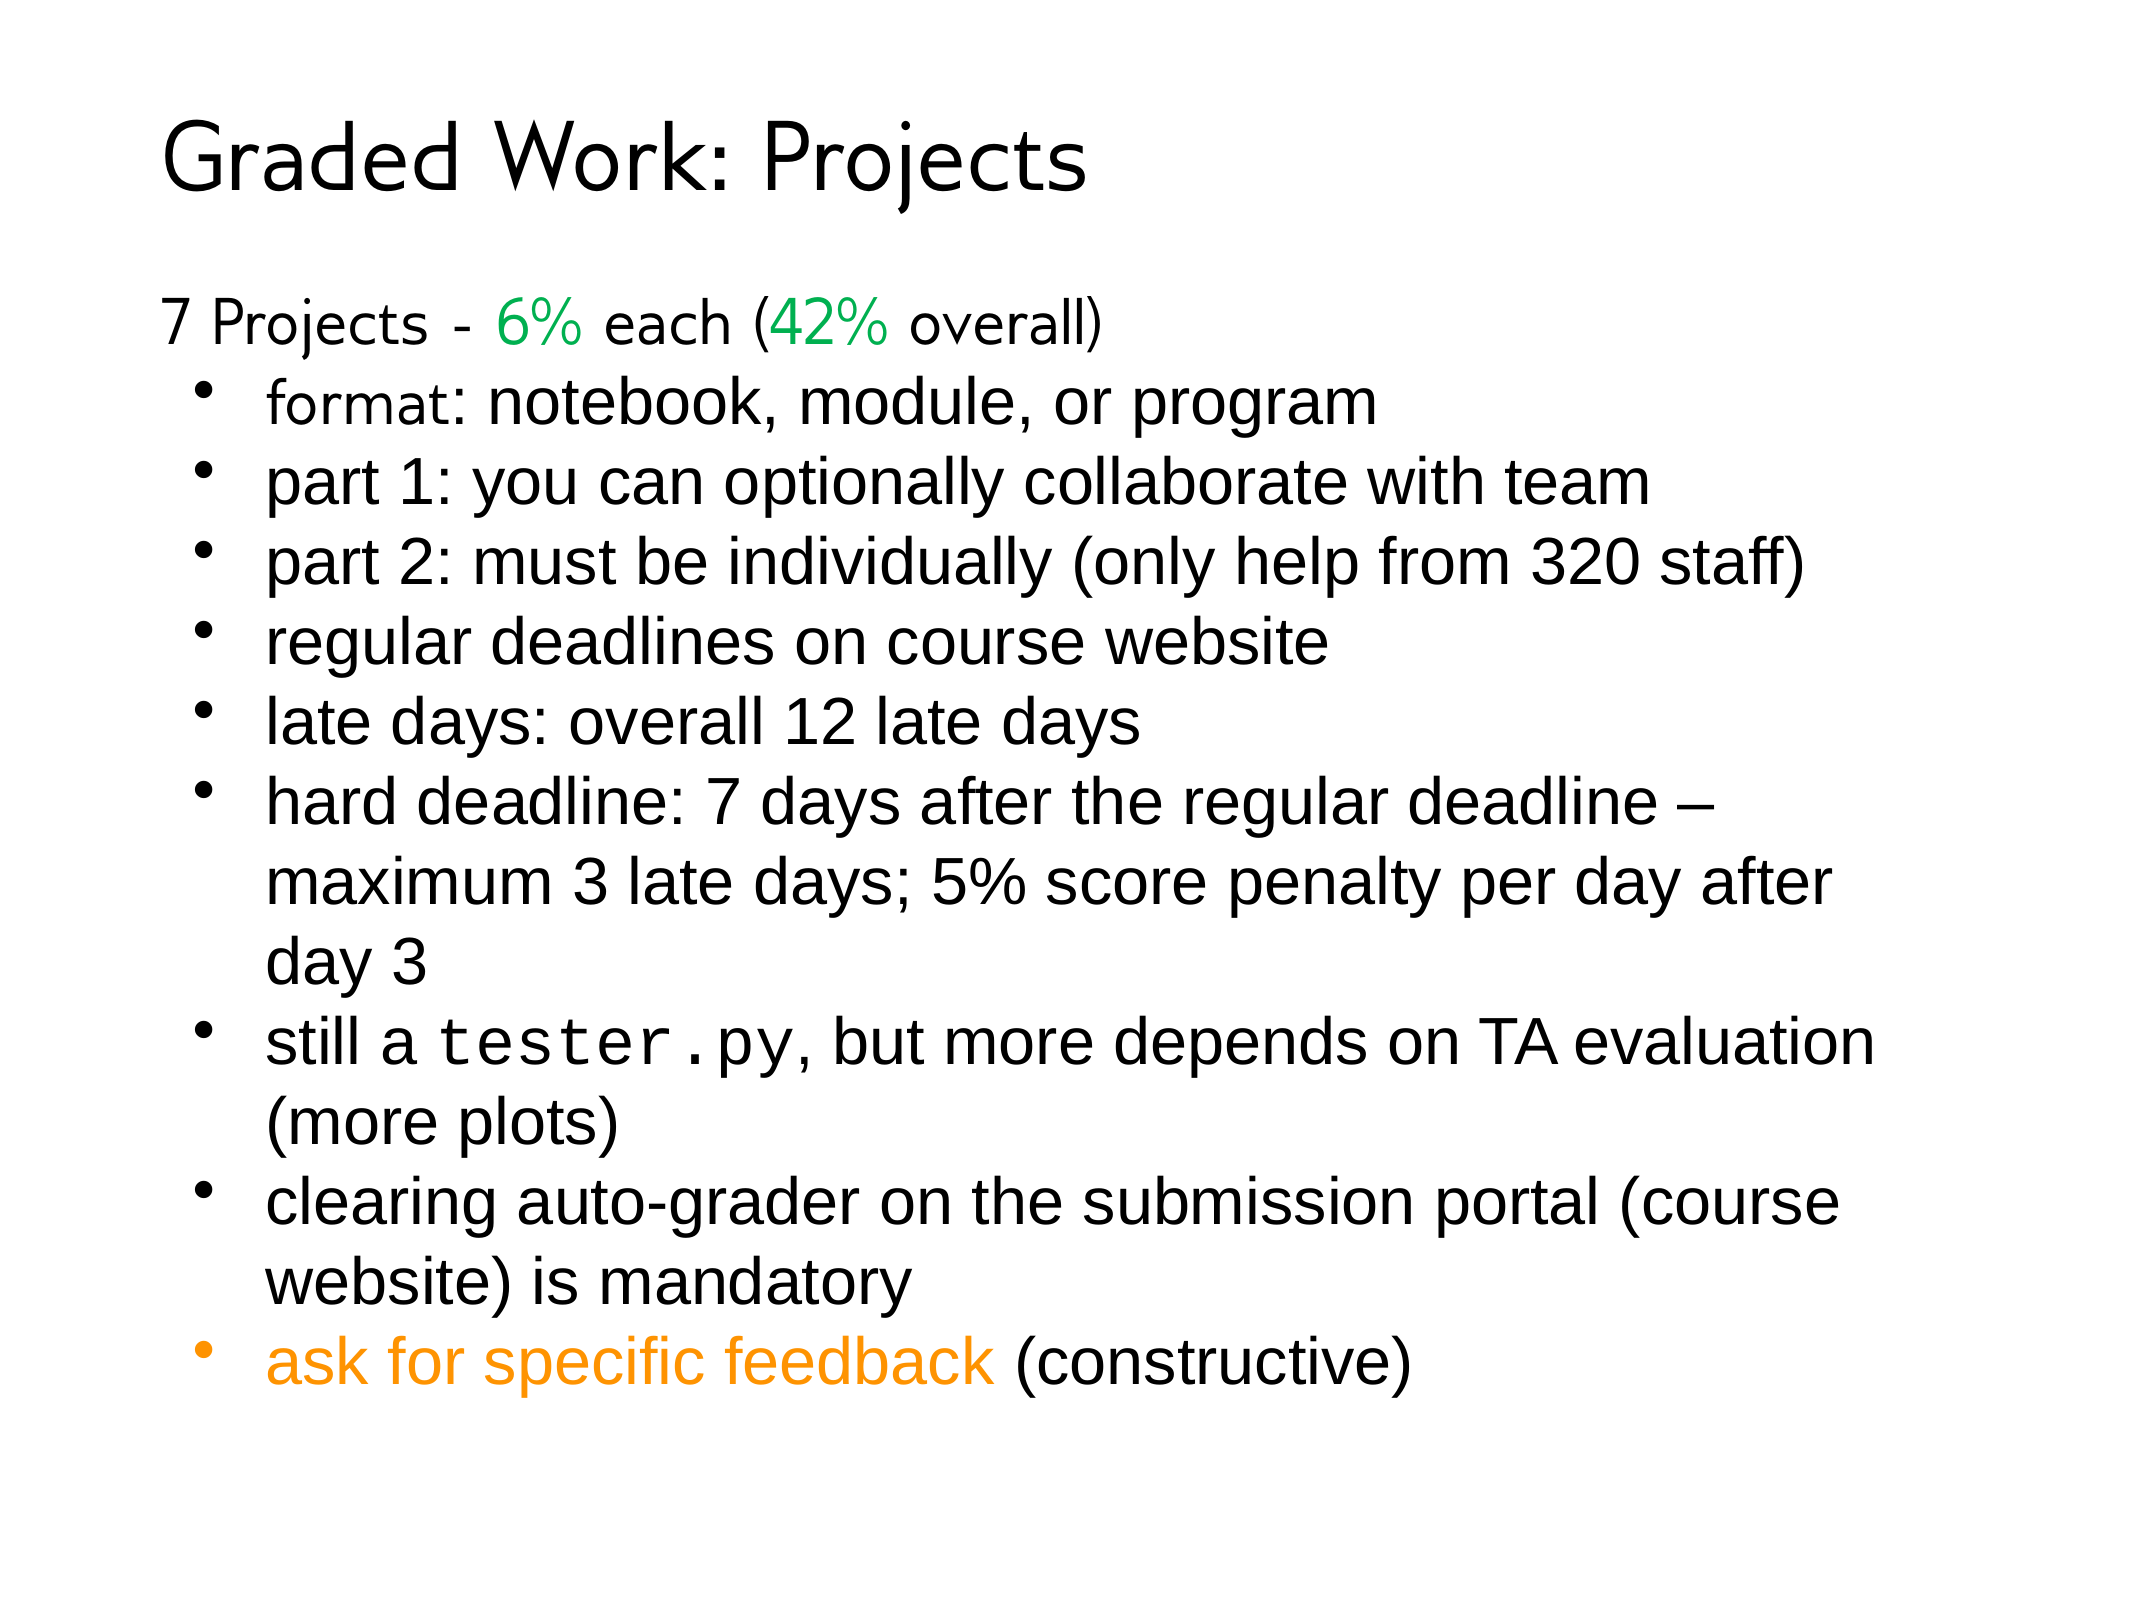

# Graded Work: Projects
7 Projects - 6% each (42% overall)
format: notebook, module, or program
part 1: you can optionally collaborate with team
part 2: must be individually (only help from 320 staff)
regular deadlines on course website
late days: overall 12 late days
hard deadline: 7 days after the regular deadline – maximum 3 late days; 5% score penalty per day after day 3
still a tester.py, but more depends on TA evaluation (more plots)
clearing auto-grader on the submission portal (course website) is mandatory
ask for specific feedback (constructive)